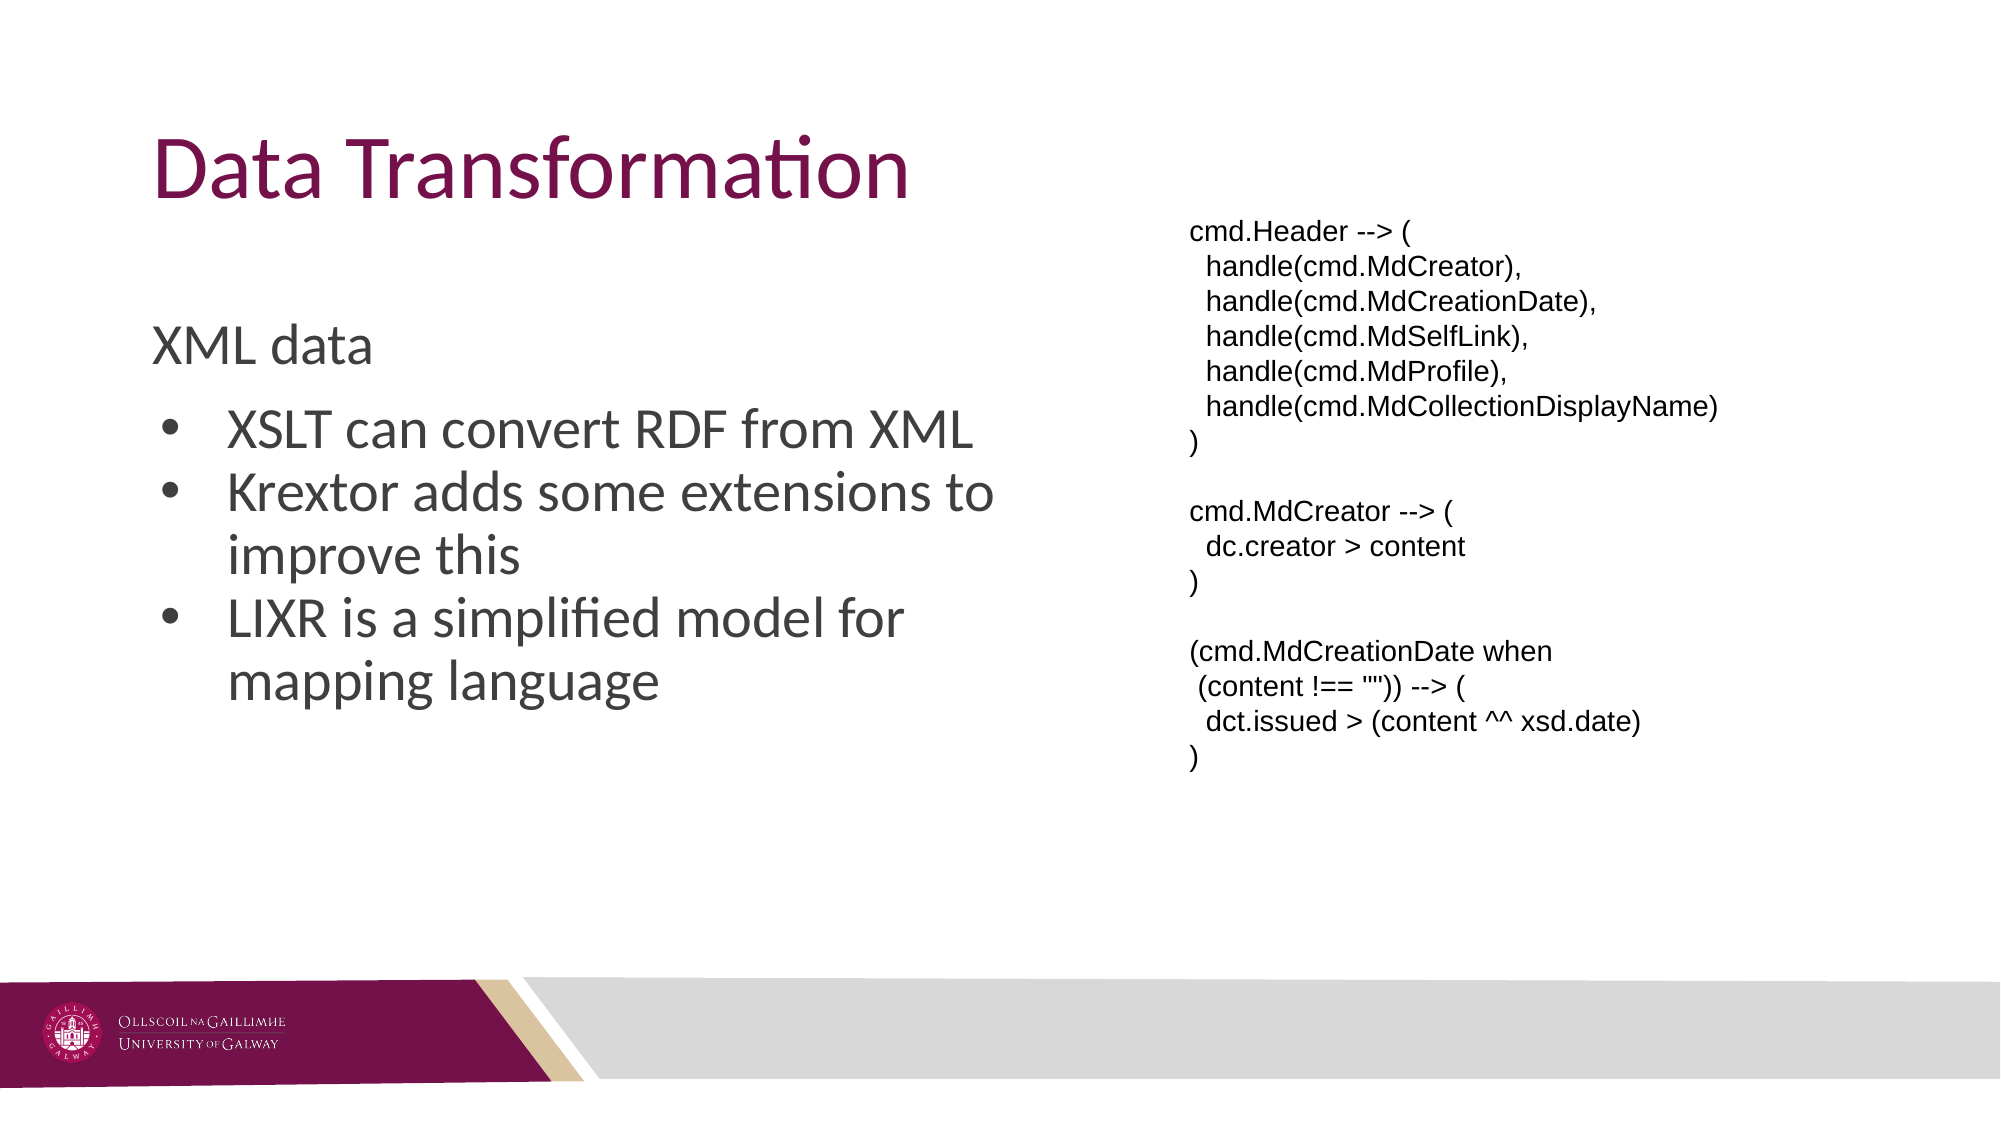

# Data Transformation
cmd.Header --> (
  handle(cmd.MdCreator),
  handle(cmd.MdCreationDate),
  handle(cmd.MdSelfLink),
  handle(cmd.MdProfile),
  handle(cmd.MdCollectionDisplayName)
)

cmd.MdCreator --> (
  dc.creator > content
)

(cmd.MdCreationDate when
 (content !== "")) --> (
  dct.issued > (content ^^ xsd.date)
)

XML data
XSLT can convert RDF from XML
Krextor adds some extensions to improve this
LIXR is a simplified model for mapping language